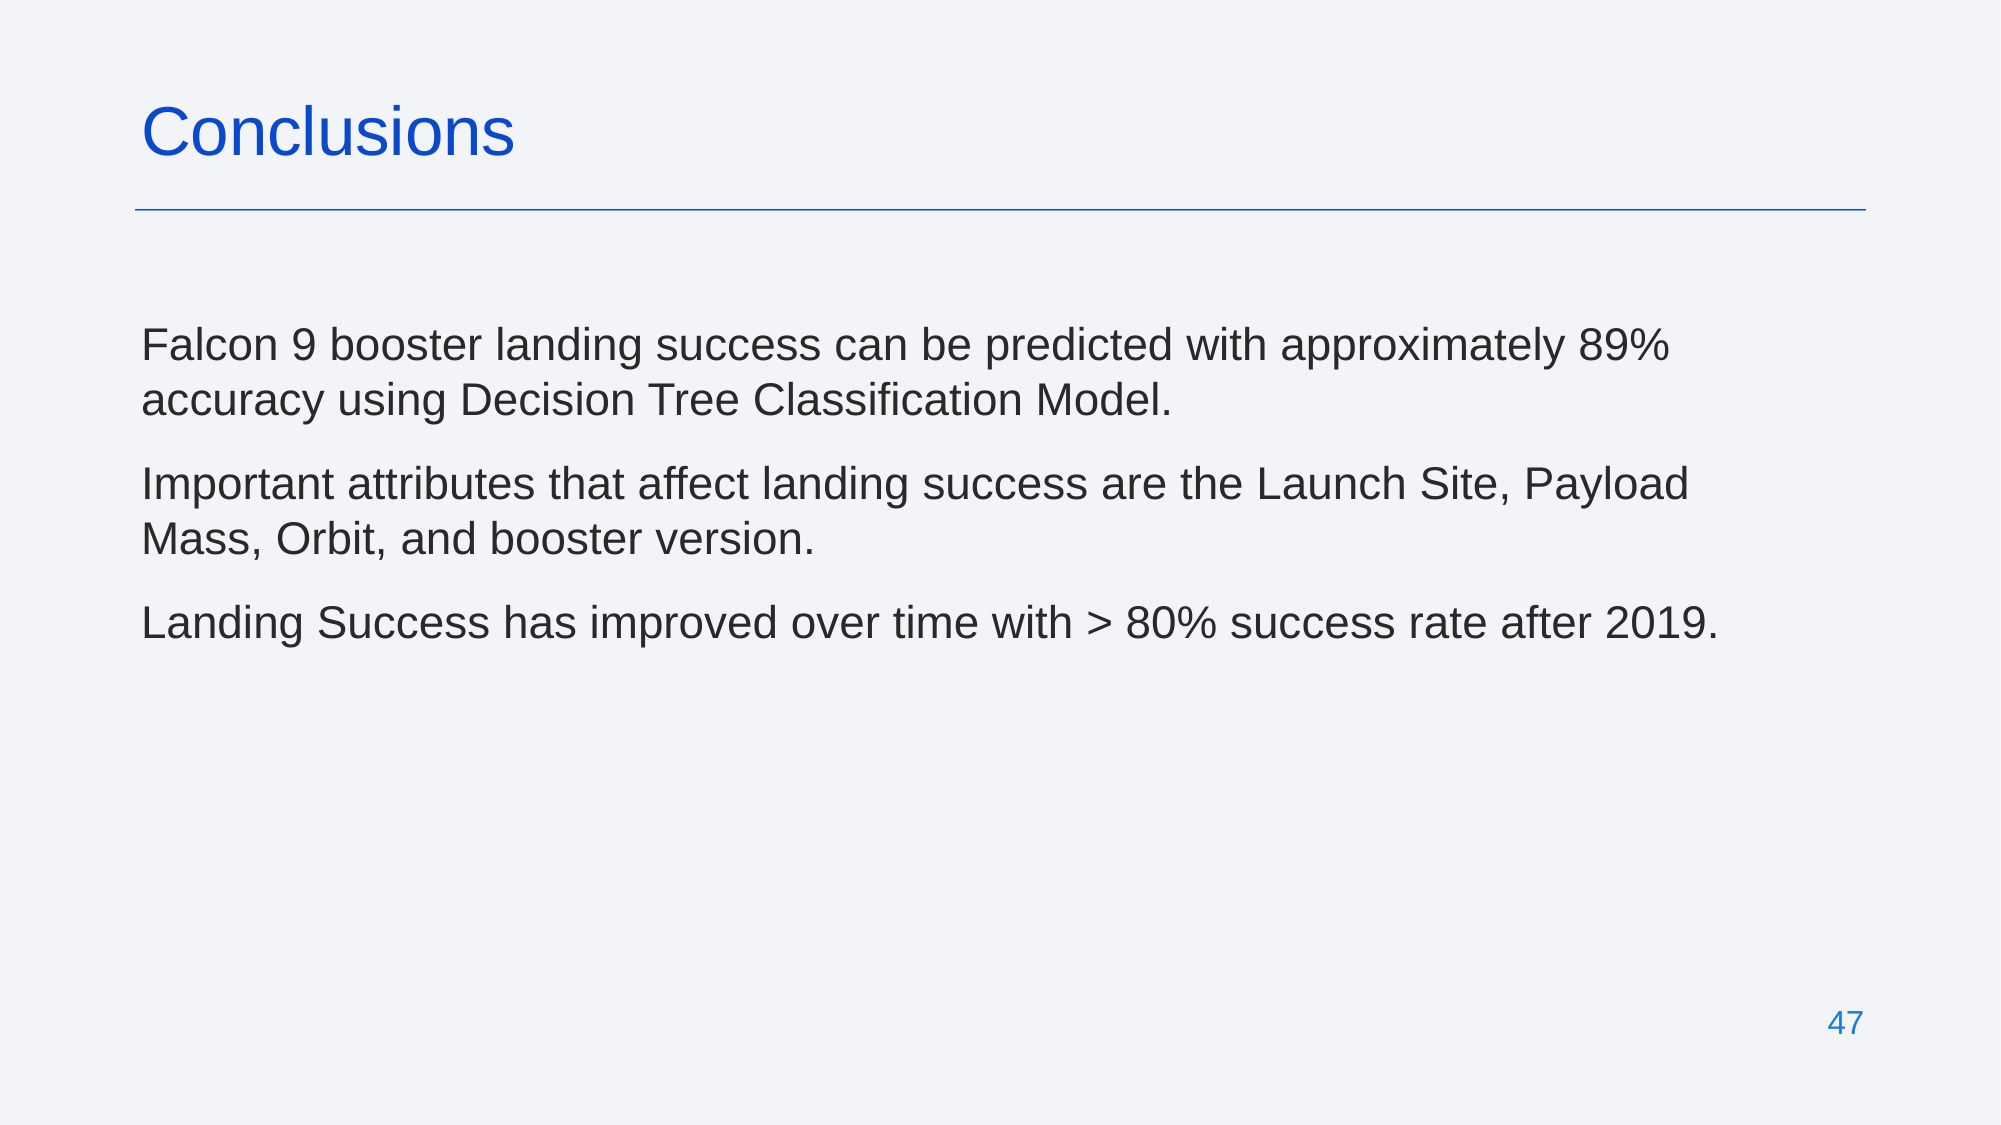

Conclusions
Falcon 9 booster landing success can be predicted with approximately 89% accuracy using Decision Tree Classification Model.
Important attributes that affect landing success are the Launch Site, Payload Mass, Orbit, and booster version.
Landing Success has improved over time with > 80% success rate after 2019.
47